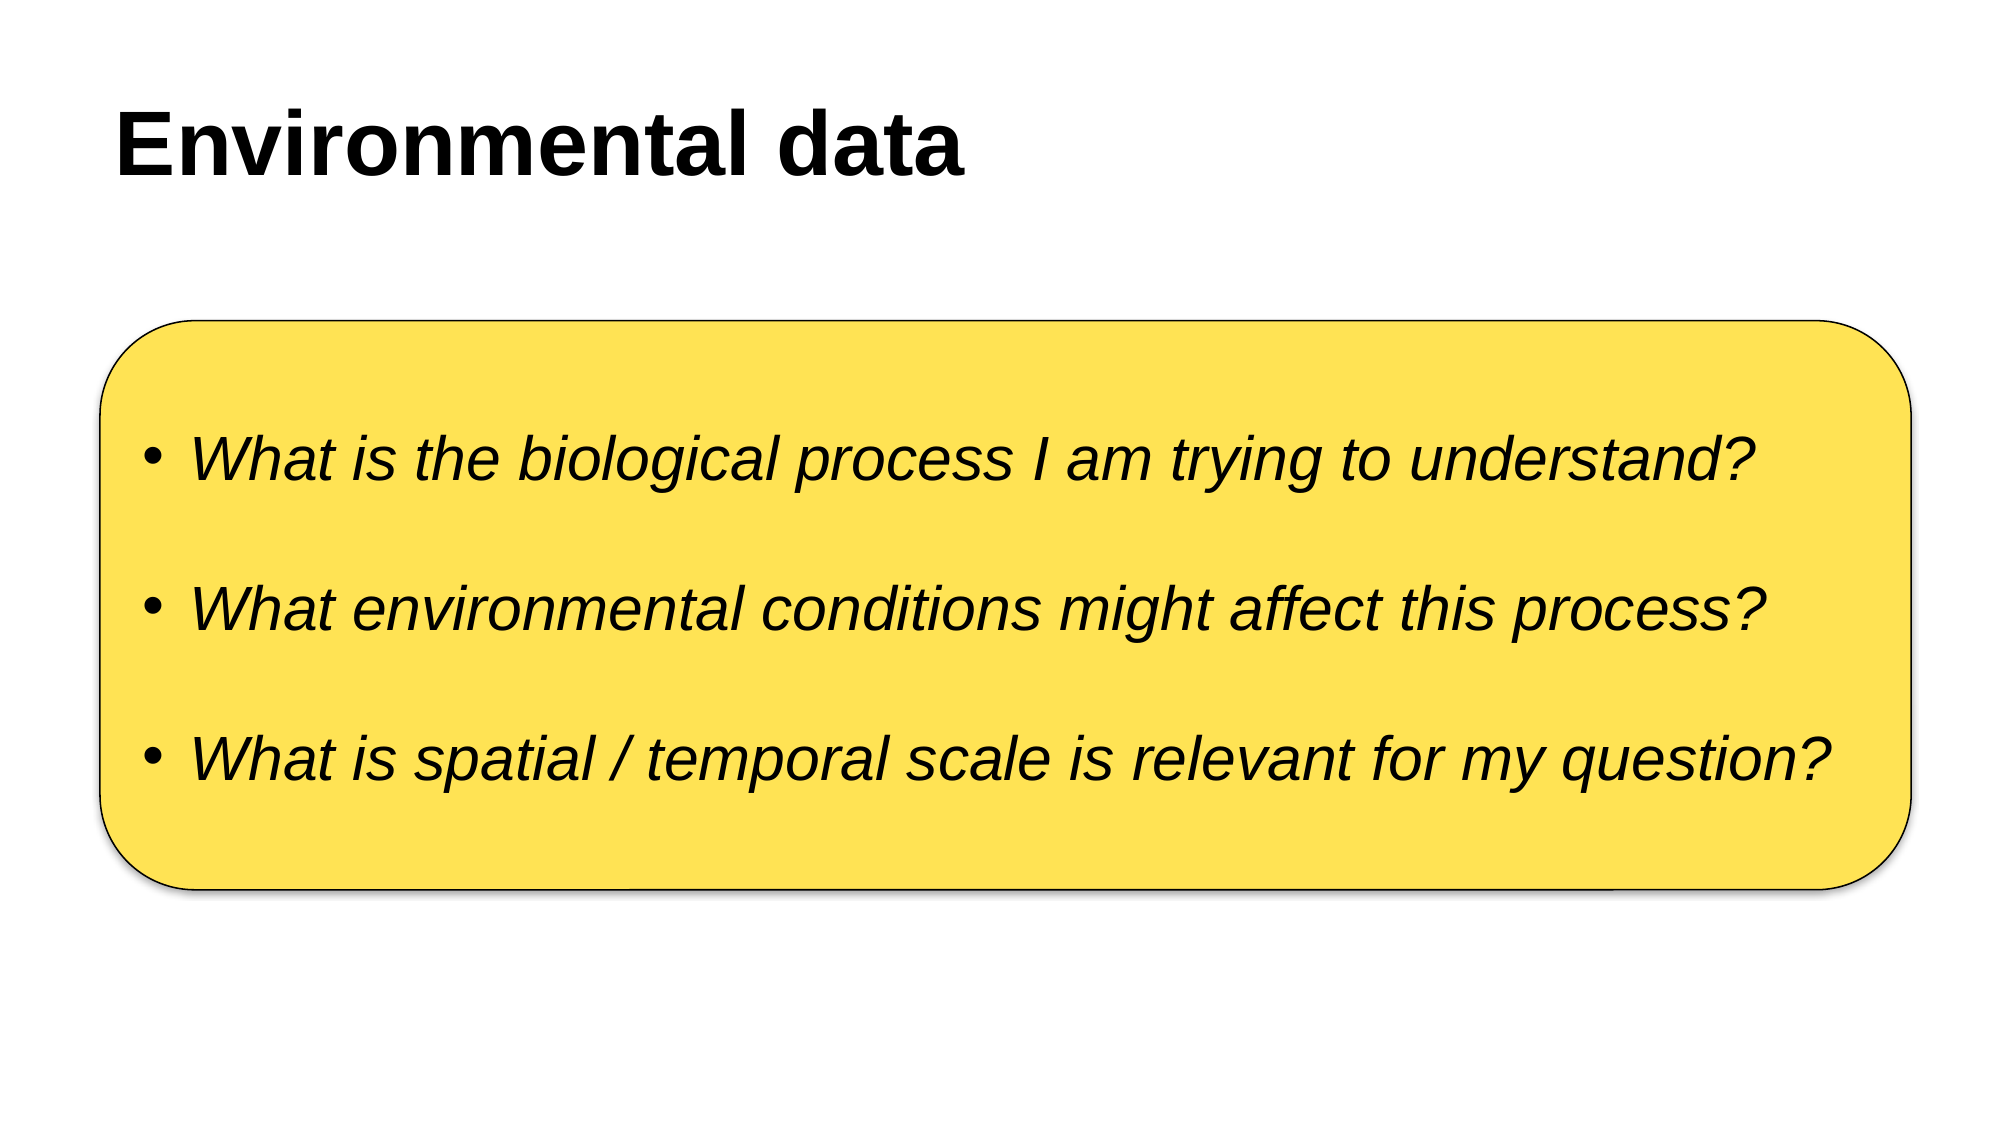

# Environmental data
What is the biological process I am trying to understand?

What environmental conditions might affect this process?

What is spatial / temporal scale is relevant for my question?